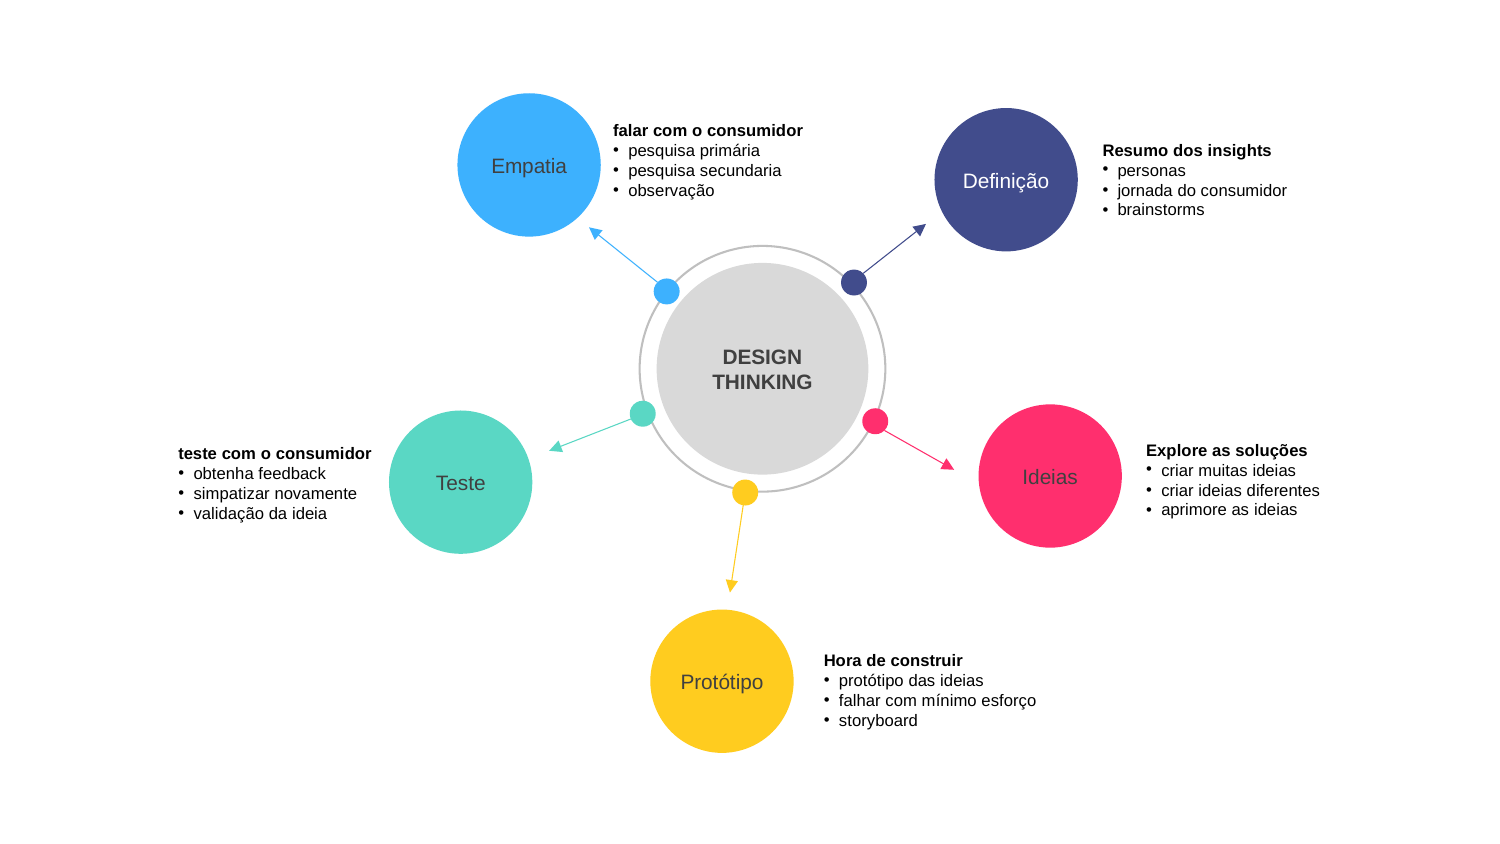

Empatia
Definição
falar com o consumidor
pesquisa primária
pesquisa secundaria
observação
Resumo dos insights
personas
jornada do consumidor
brainstorms

DESIGN THINKING

Ideias

Teste
Explore as soluções
criar muitas ideias
criar ideias diferentes
aprimore as ideias
teste com o consumidor
obtenha feedback
simpatizar novamente
validação da ideia

Protótipo
Hora de construir
protótipo das ideias
falhar com mínimo esforço
storyboard